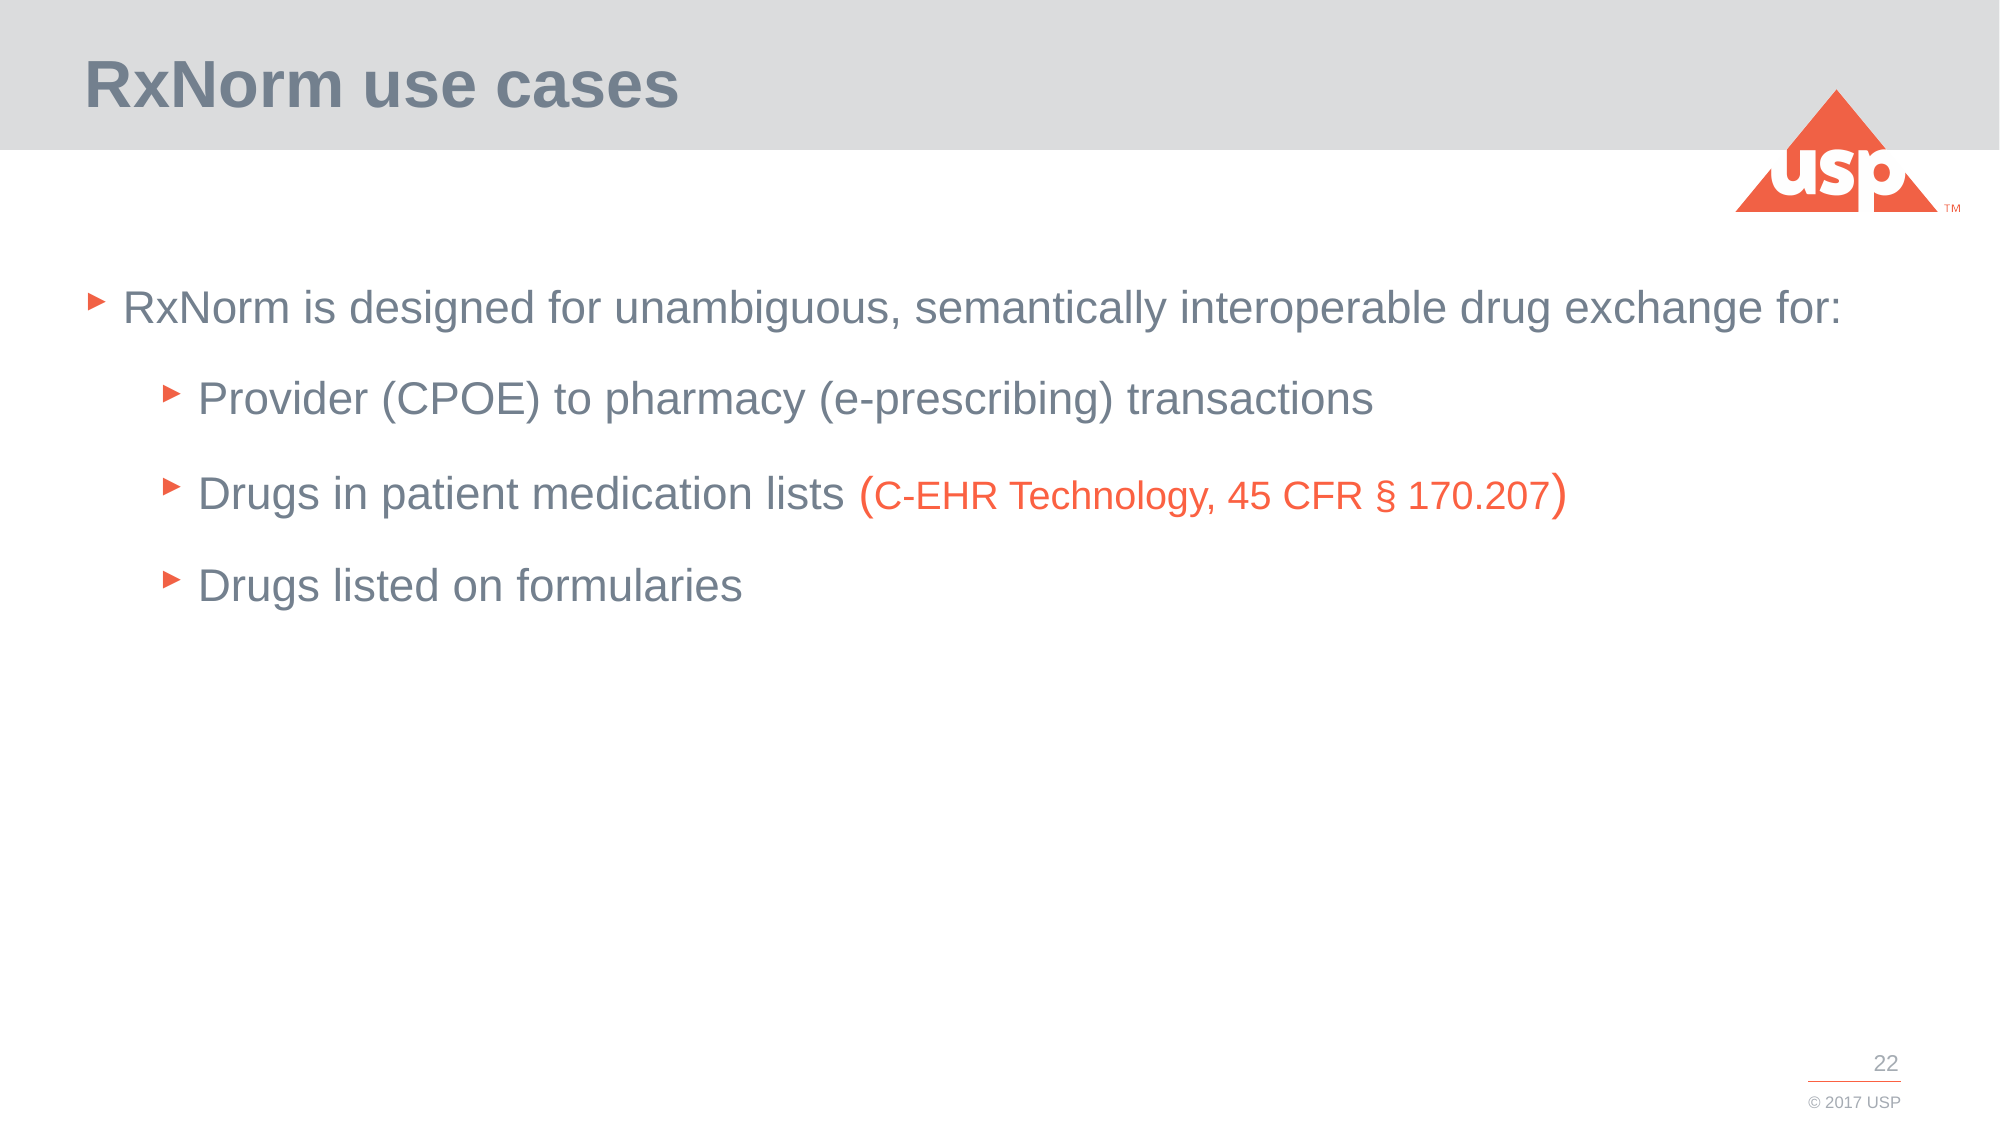

# RxNorm use cases
RxNorm is designed for unambiguous, semantically interoperable drug exchange for:
Provider (CPOE) to pharmacy (e-prescribing) transactions
Drugs in patient medication lists (C-EHR Technology, 45 CFR § 170.207)
Drugs listed on formularies